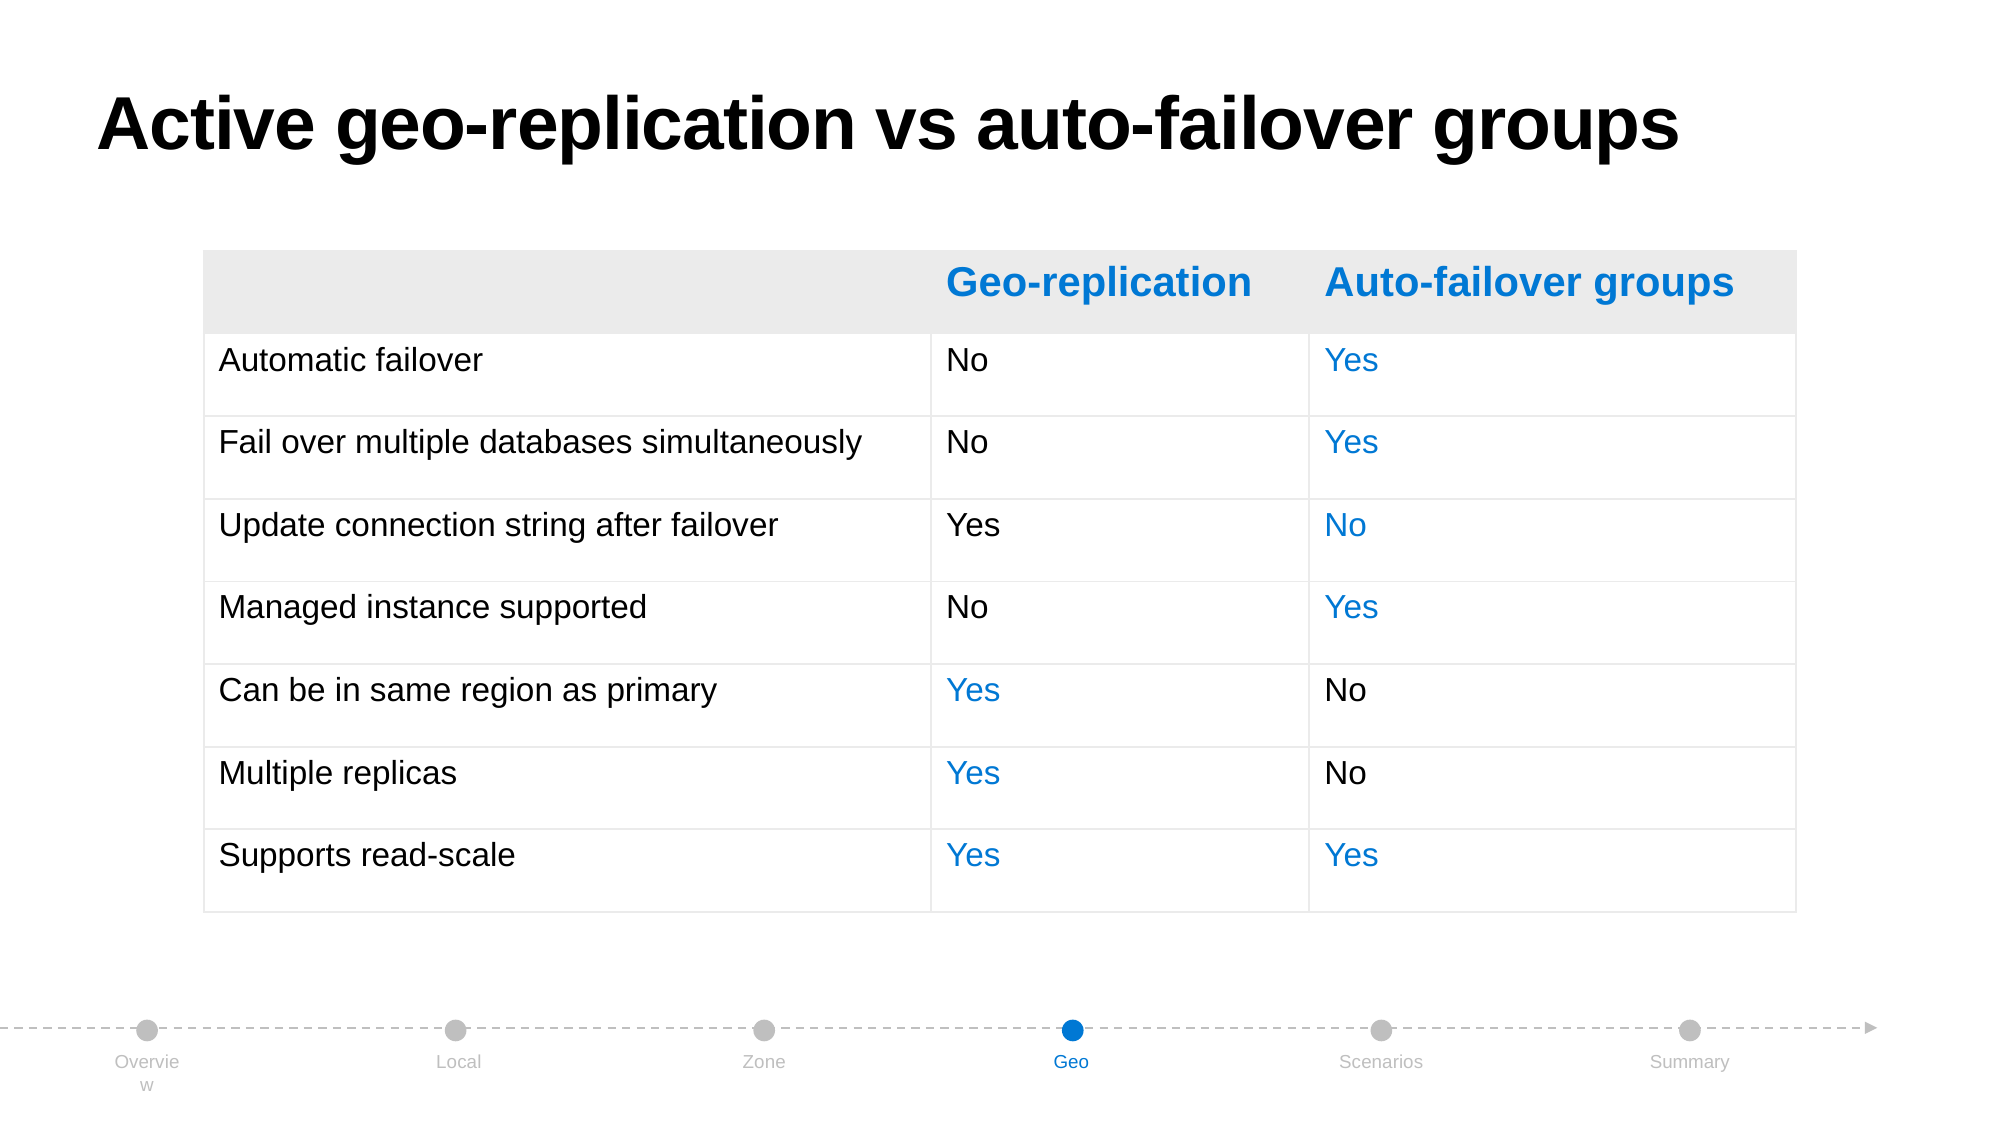

# Active geo-replication vs auto-failover groups
|  | Geo-replication | Auto-failover groups |
| --- | --- | --- |
| Automatic failover | No | Yes |
| Fail over multiple databases simultaneously | No | Yes |
| Update connection string after failover | Yes | No |
| Managed instance supported | No | Yes |
| Can be in same region as primary | Yes | No |
| Multiple replicas | Yes | No |
| Supports read-scale | Yes | Yes |

Local
Zone
Geo
Scenarios
Summary
Overview